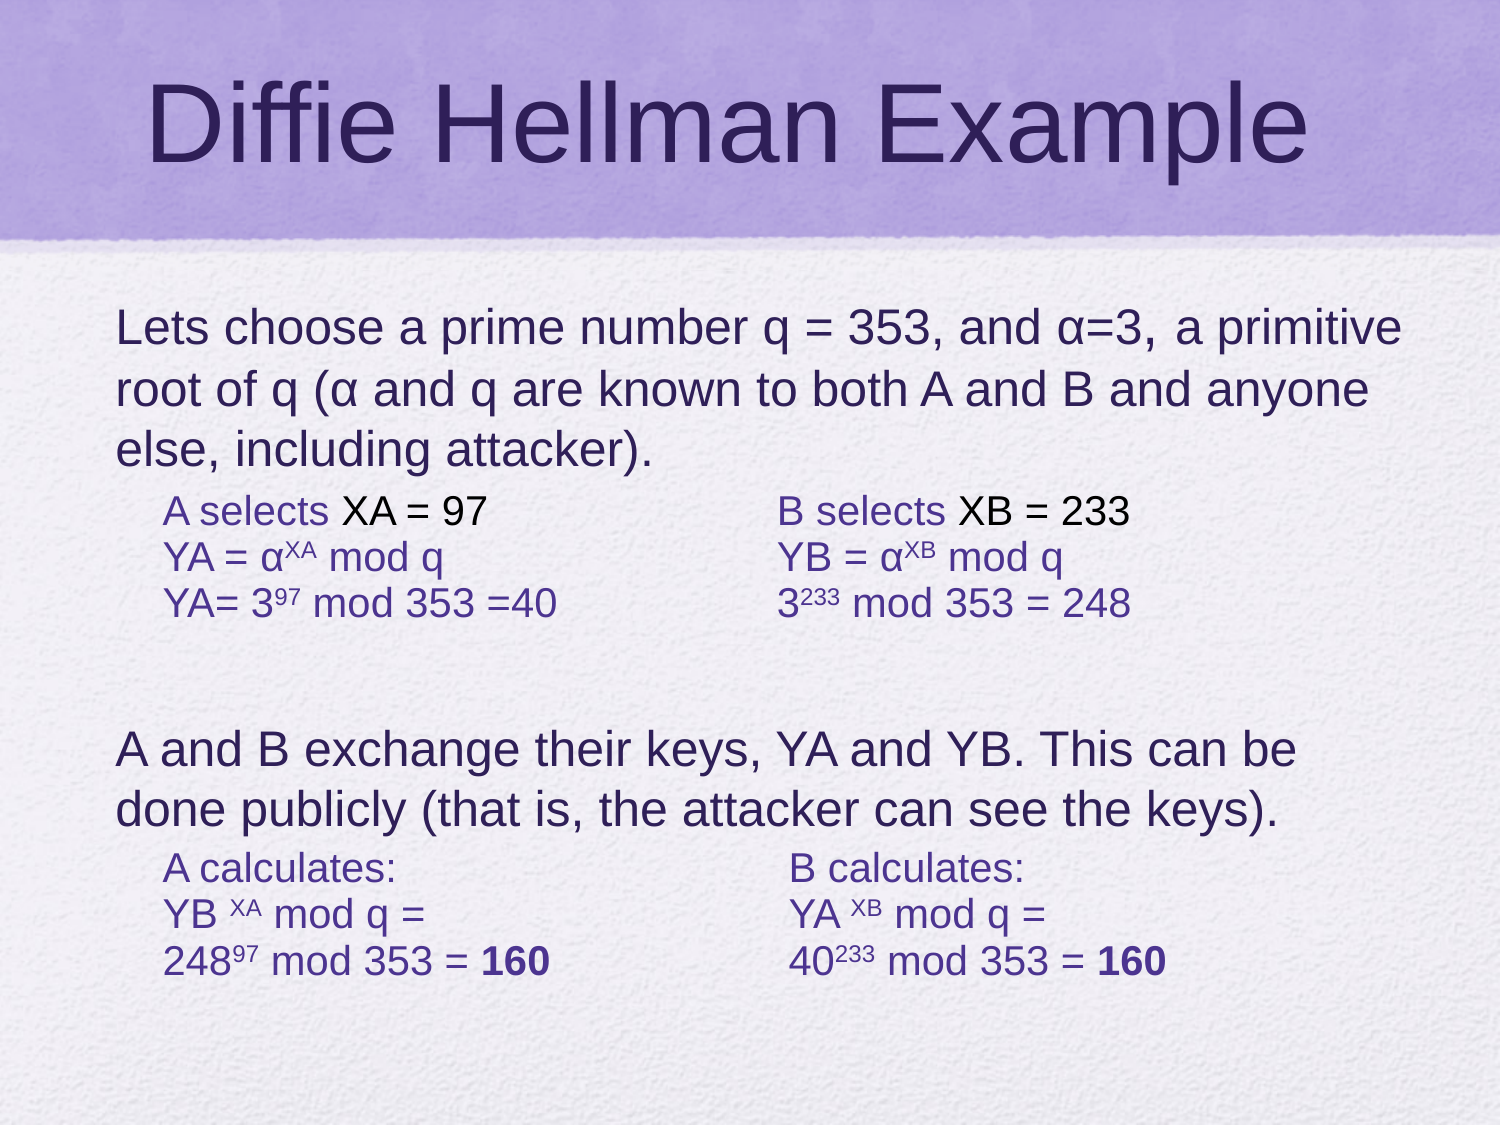

# Diffie Hellman Example
Lets choose a prime number q = 353, and α=3, a primitive root of q (α and q are known to both A and B and anyone else, including attacker).

A and B exchange their keys, YA and YB. This can be done publicly (that is, the attacker can see the keys).

| A selects XA = 97 YA = αXA mod q YA= 397 mod 353 =40 | B selects XB = 233 YB = αXB mod q 3233 mod 353 = 248 |
| --- | --- |
| A calculates: YB XA mod q = 24897 mod 353 = 160 | B calculates: YA XB mod q = 40233 mod 353 = 160 |
| --- | --- |